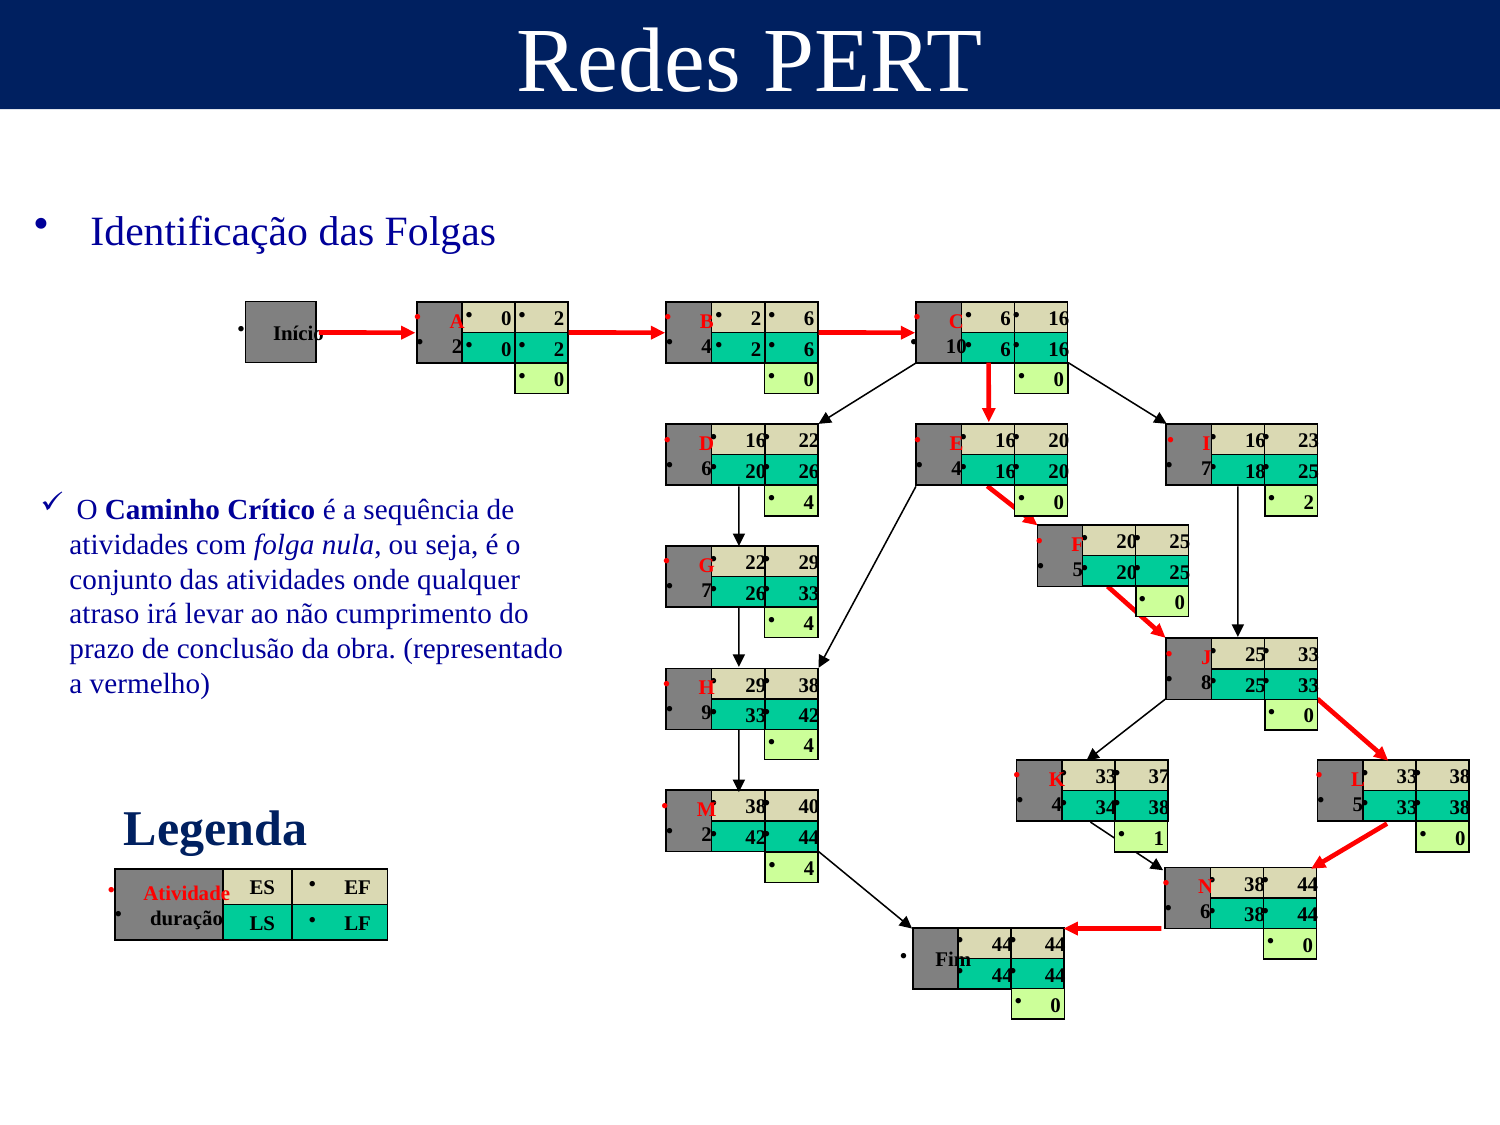

# Redes PERT

Identificação das Folgas

Início
A
2
0
2
0
2
B
4
2
6
2
6
C
10
6
16
6
16

0
0
0
D
6
16
22
20
26
E
4
16
20
16
20
I
7
16
23
18
25
4
0
2

F
5
20
25
20
25
G
7
22
29
26
33

0
4

J
8
25
33
25
33
H
9
29
38
33
42

0
4

K
4
33
37
34
38
L
5
33
38
33
38
M
2
38
40
42
44
1
0

4
N
6
38
44
38
44
Fim
44
44
44
44

0
0
 O Caminho Crítico é a sequência de atividades com folga nula, ou seja, é o conjunto das atividades onde qualquer atraso irá levar ao não cumprimento do prazo de conclusão da obra. (representado a vermelho)
Legenda
Atividade
duração
ES
EF
LS
LF